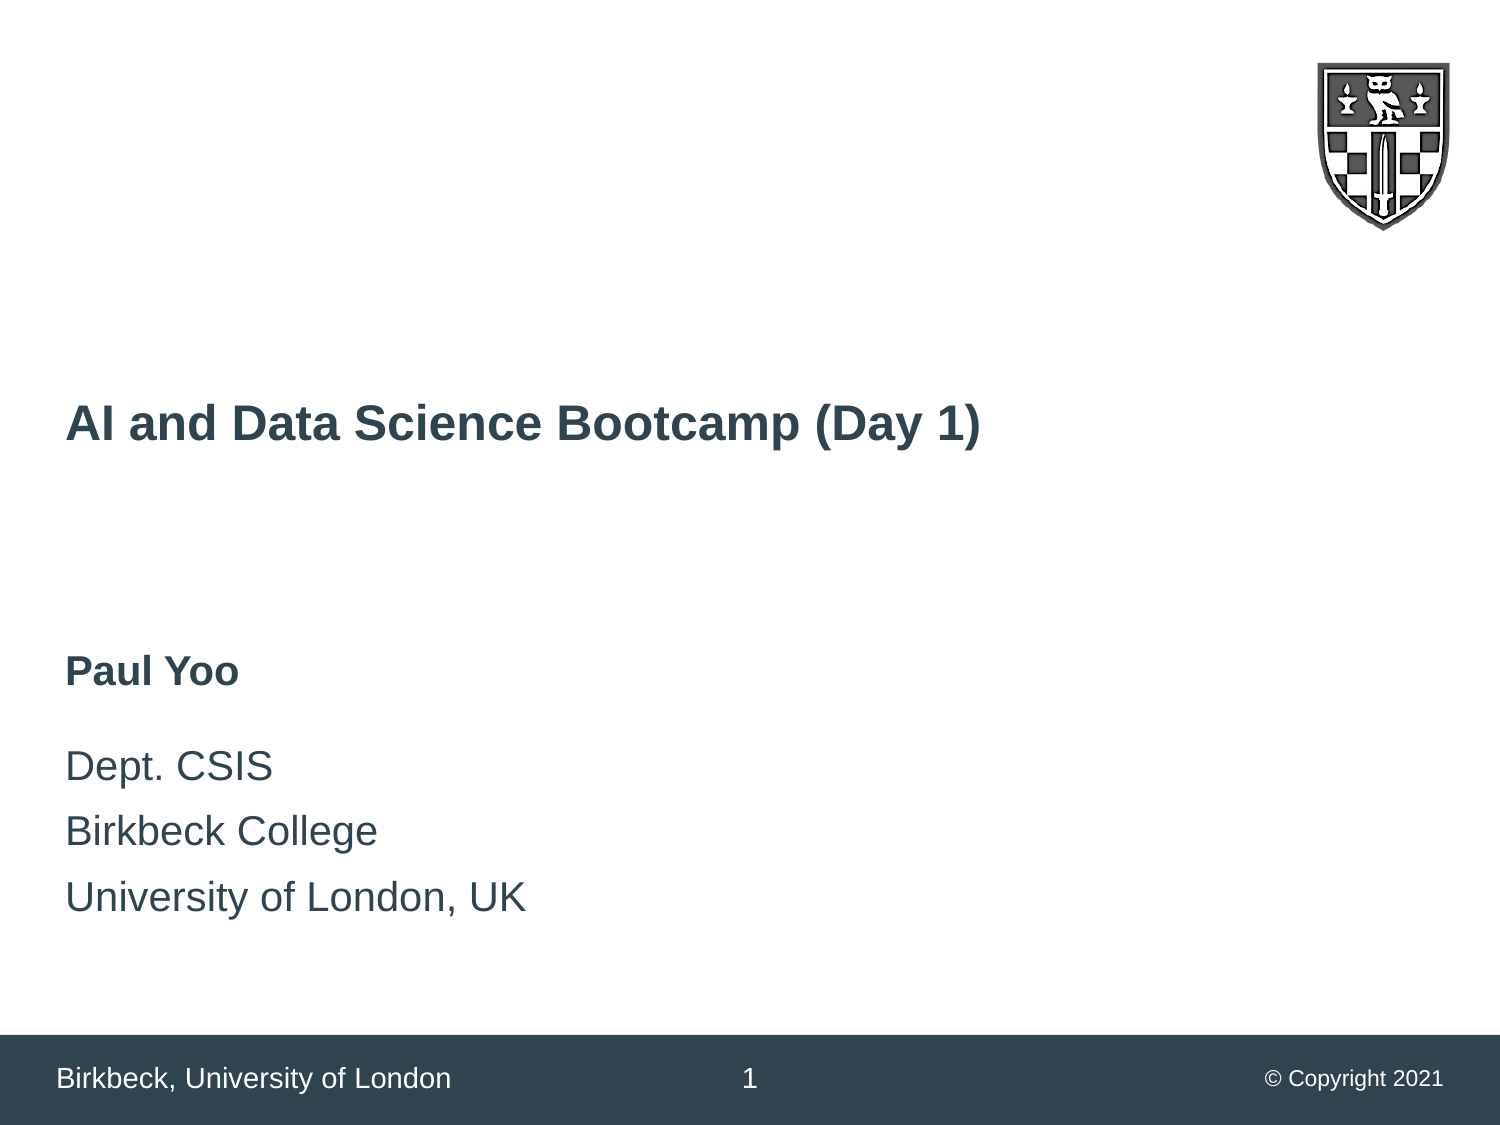

AI and Data Science Bootcamp (Day 1)
Paul Yoo
Dept. CSIS
Birkbeck College
University of London, UK
1